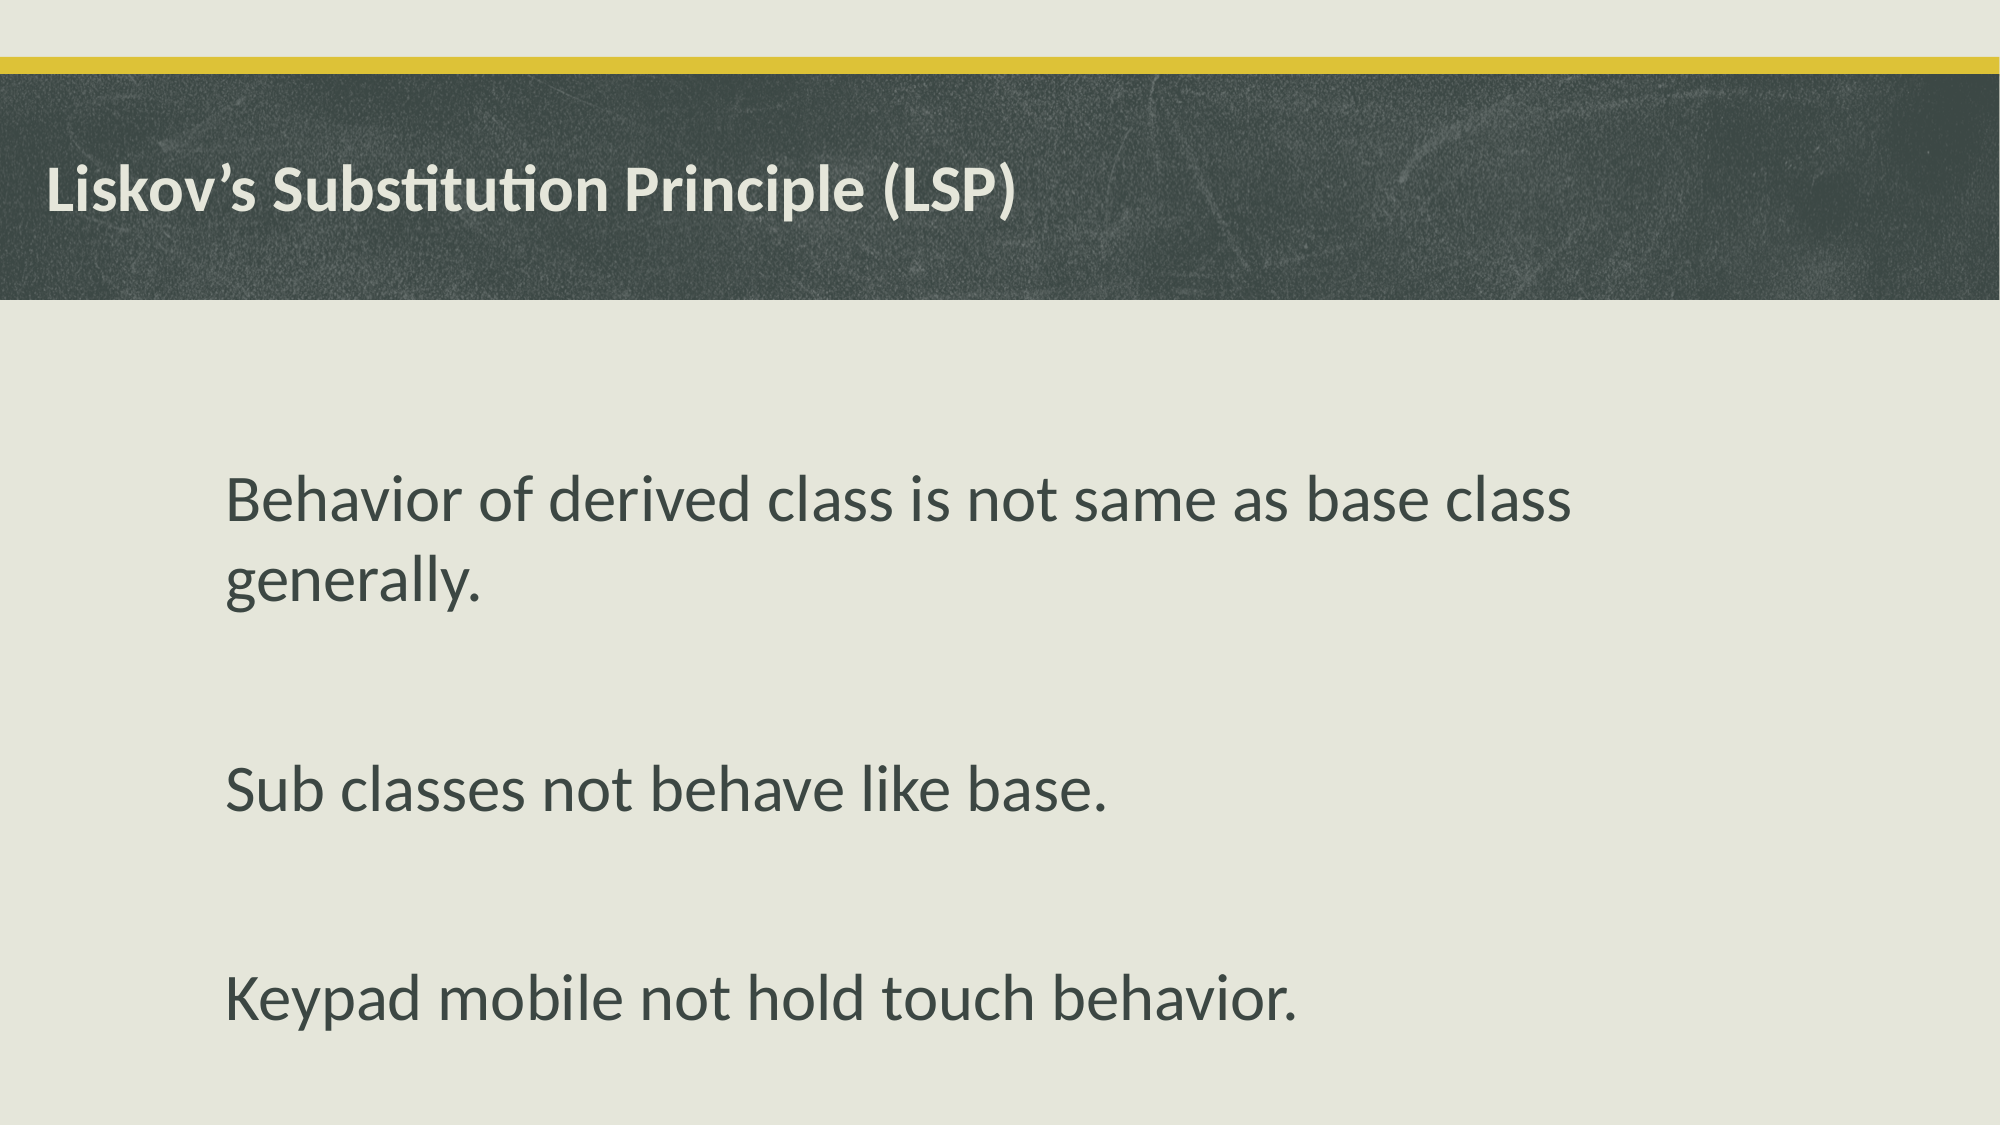

# Liskov’s Substitution Principle (LSP)
Behavior of derived class is not same as base class generally.

Sub classes not behave like base.

Keypad mobile not hold touch behavior.